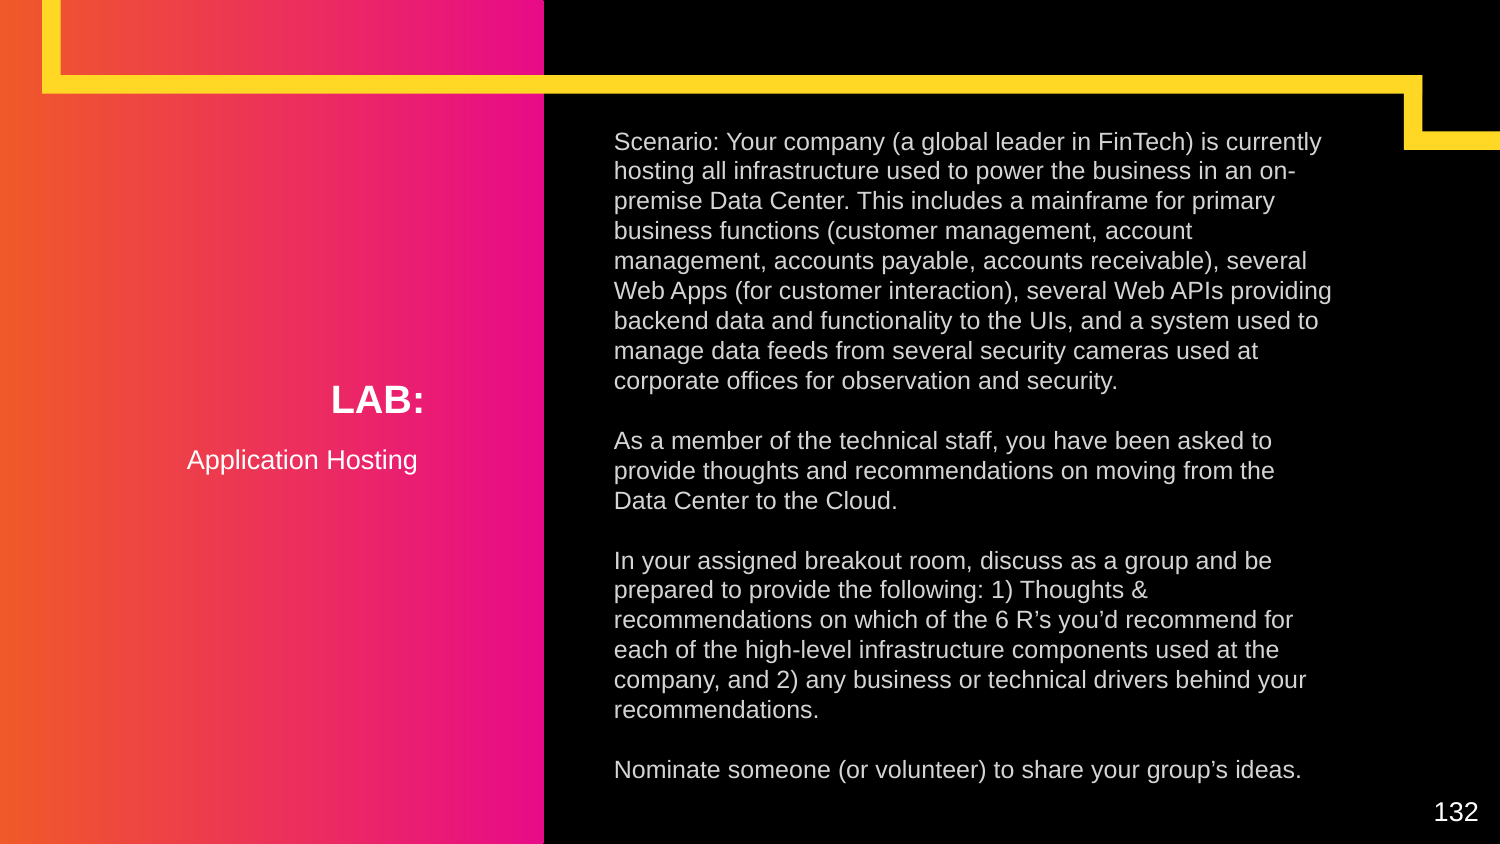

Scenario: Your company (a global leader in FinTech) is currently hosting all infrastructure used to power the business in an on-premise Data Center. This includes a mainframe for primary business functions (customer management, account management, accounts payable, accounts receivable), several Web Apps (for customer interaction), several Web APIs providing backend data and functionality to the UIs, and a system used to manage data feeds from several security cameras used at corporate offices for observation and security.

As a member of the technical staff, you have been asked to provide thoughts and recommendations on moving from the Data Center to the Cloud.

In your assigned breakout room, discuss as a group and be prepared to provide the following: 1) Thoughts & recommendations on which of the 6 R’s you’d recommend for each of the high-level infrastructure components used at the company, and 2) any business or technical drivers behind your recommendations.

Nominate someone (or volunteer) to share your group’s ideas.
# LAB:
Application Hosting
132